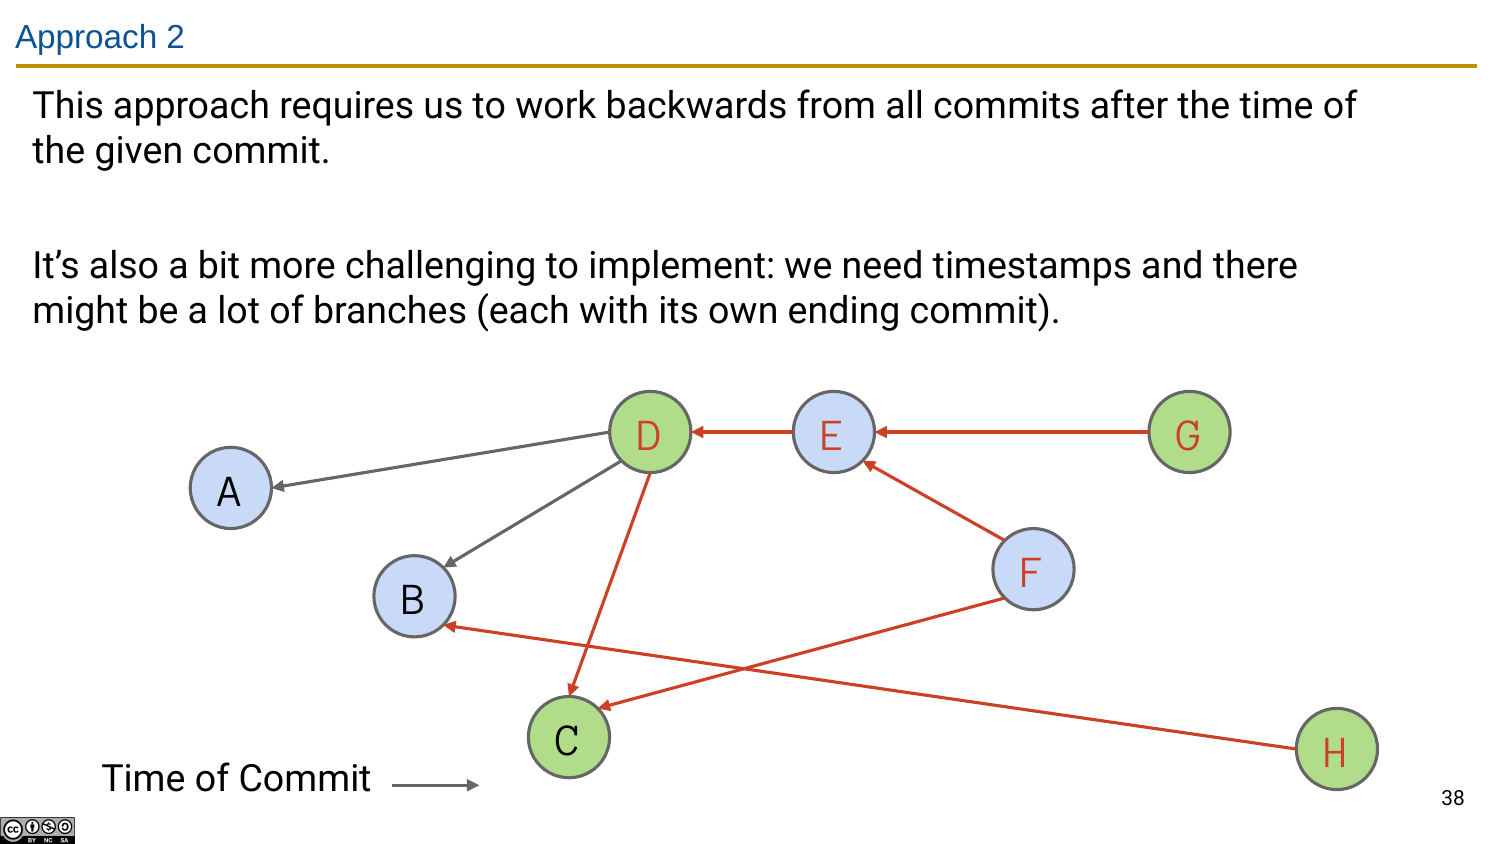

# Approach 2
This approach requires us to work backwards from all commits after the time of the given commit.

It’s also a bit more challenging to implement: we need timestamps and there might be a lot of branches (each with its own ending commit).
G
D
E
A
F
B
C
H
Time of Commit
38